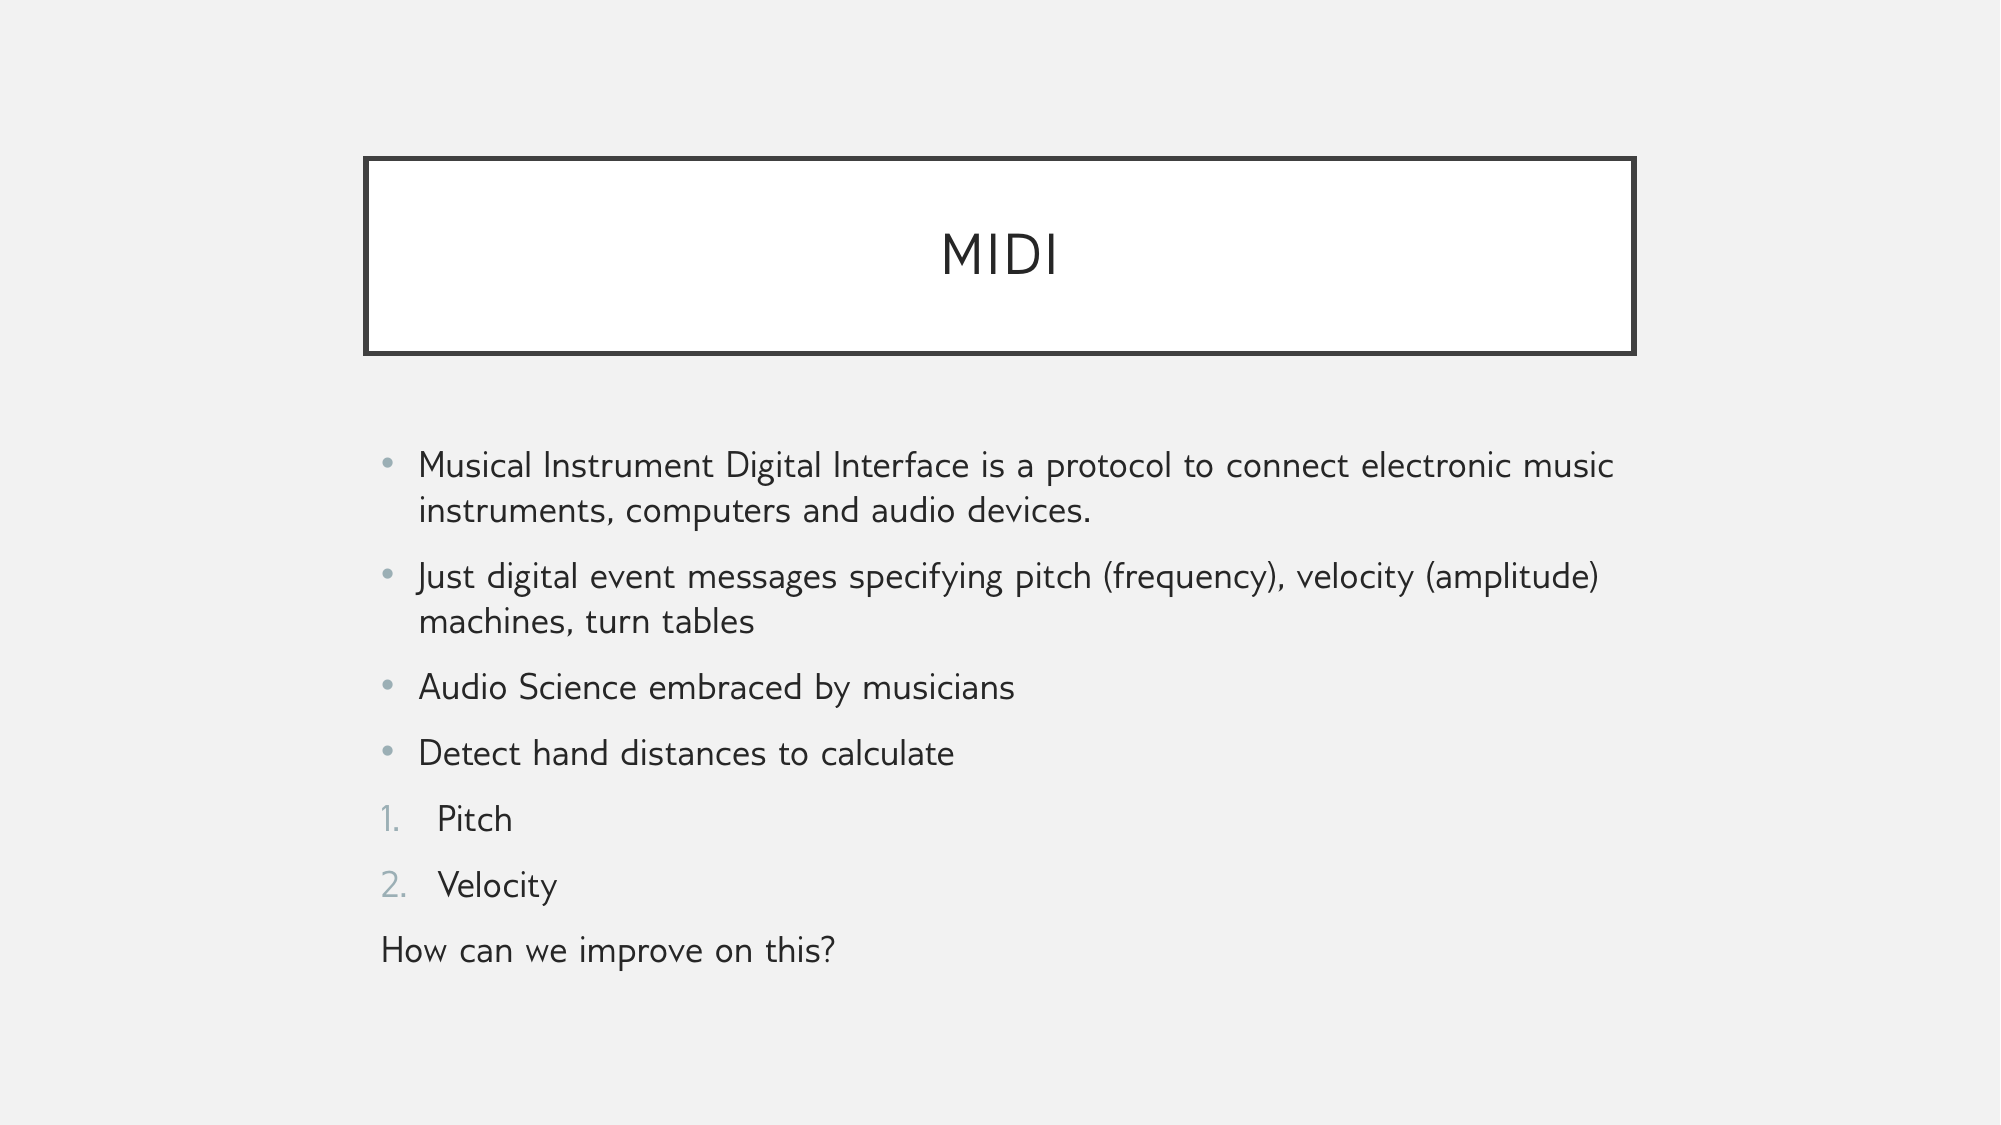

# MIDI
Musical Instrument Digital Interface is a protocol to connect electronic music instruments, computers and audio devices.
Just digital event messages specifying pitch (frequency), velocity (amplitude) machines, turn tables
Audio Science embraced by musicians
Detect hand distances to calculate
Pitch
Velocity
How can we improve on this?